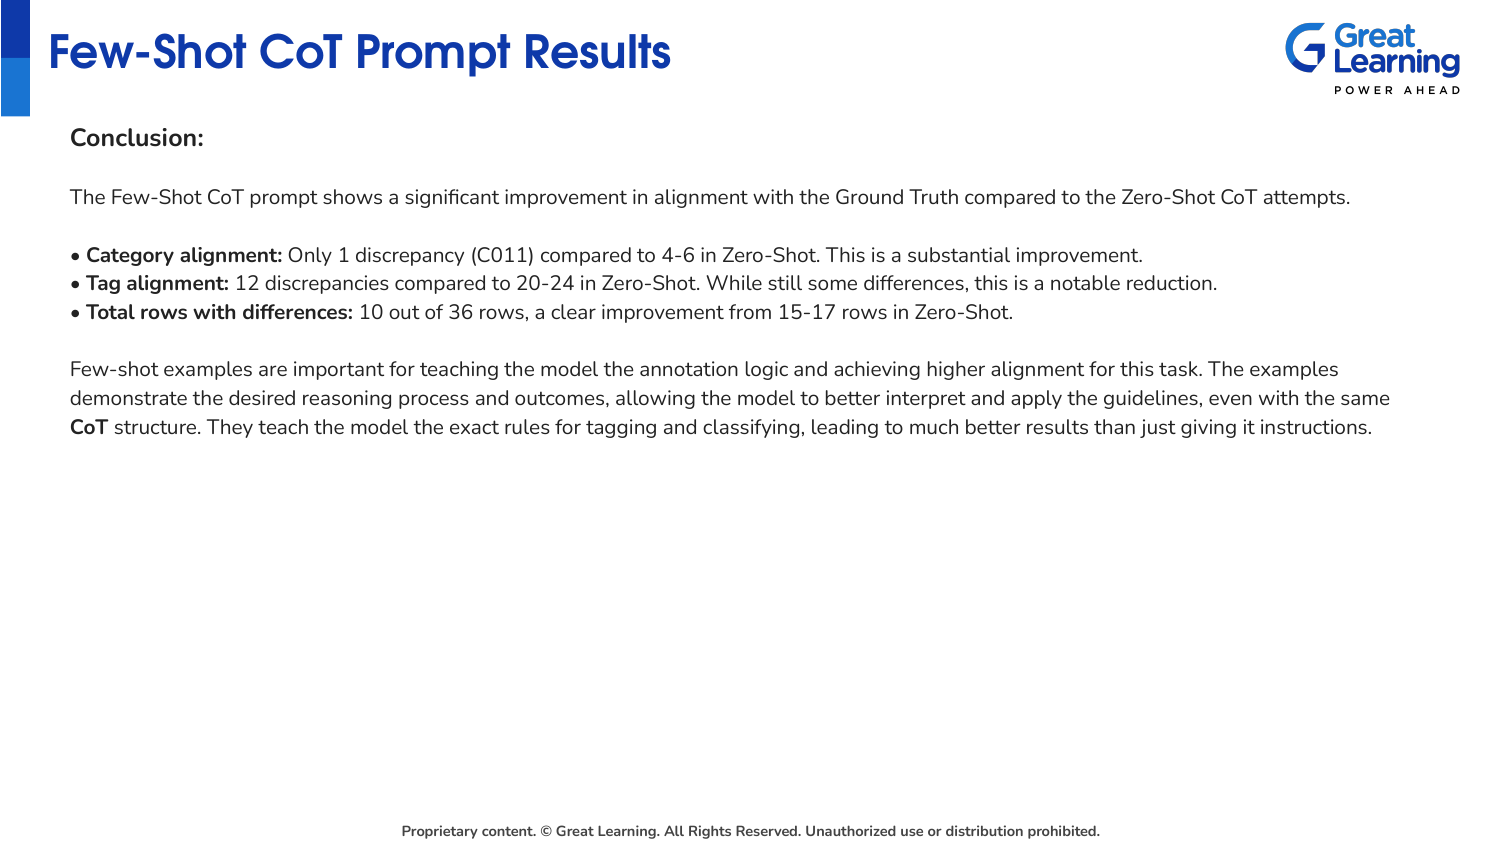

# Few-Shot CoT Prompt Results
Conclusion:

The Few-Shot CoT prompt shows a significant improvement in alignment with the Ground Truth compared to the Zero-Shot CoT attempts.

• Category alignment: Only 1 discrepancy (C011) compared to 4-6 in Zero-Shot. This is a substantial improvement.
• Tag alignment: 12 discrepancies compared to 20-24 in Zero-Shot. While still some differences, this is a notable reduction.
• Total rows with differences: 10 out of 36 rows, a clear improvement from 15-17 rows in Zero-Shot.

Few-shot examples are important for teaching the model the annotation logic and achieving higher alignment for this task. The examples demonstrate the desired reasoning process and outcomes, allowing the model to better interpret and apply the guidelines, even with the same CoT structure. They teach the model the exact rules for tagging and classifying, leading to much better results than just giving it instructions.